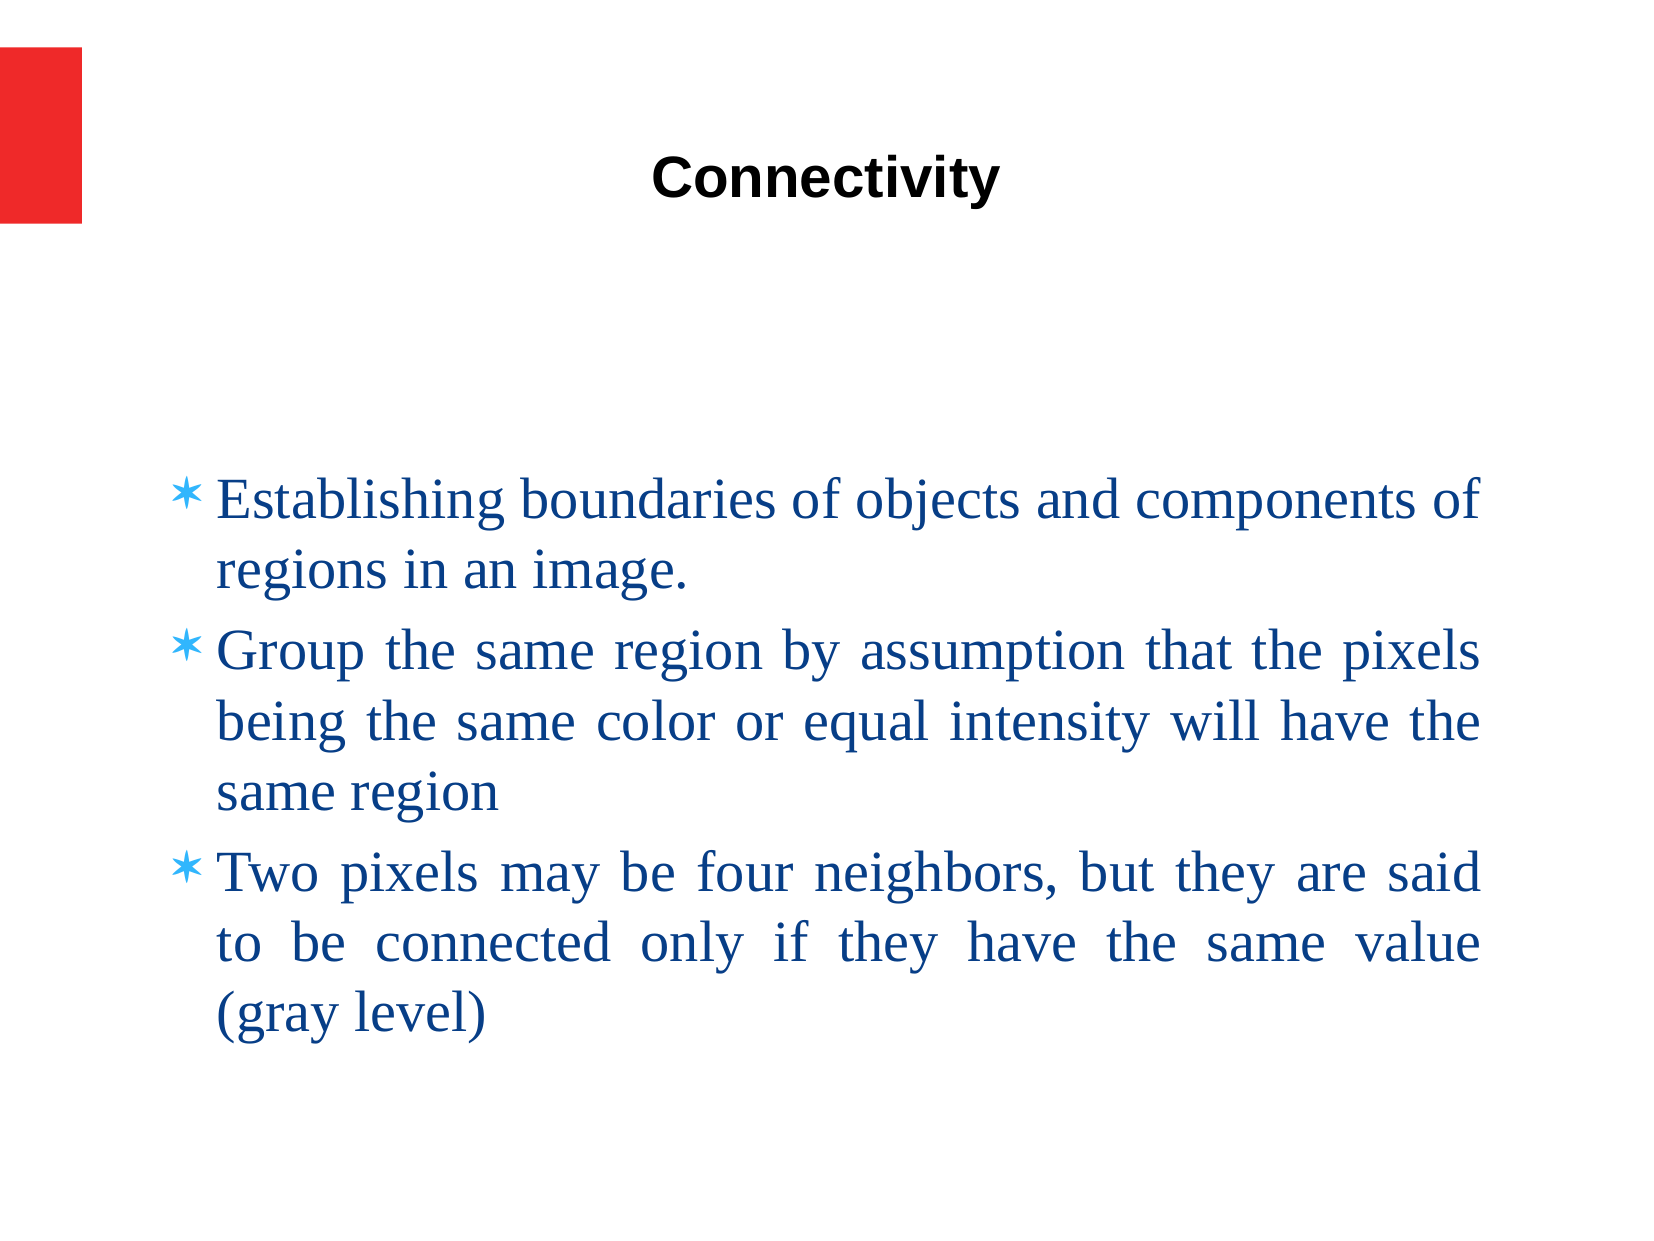

Connectivity
Establishing boundaries of objects and components of regions in an image.
Group the same region by assumption that the pixels being the same color or equal intensity will have the same region
Two pixels may be four neighbors, but they are said to be connected only if they have the same value (gray level)